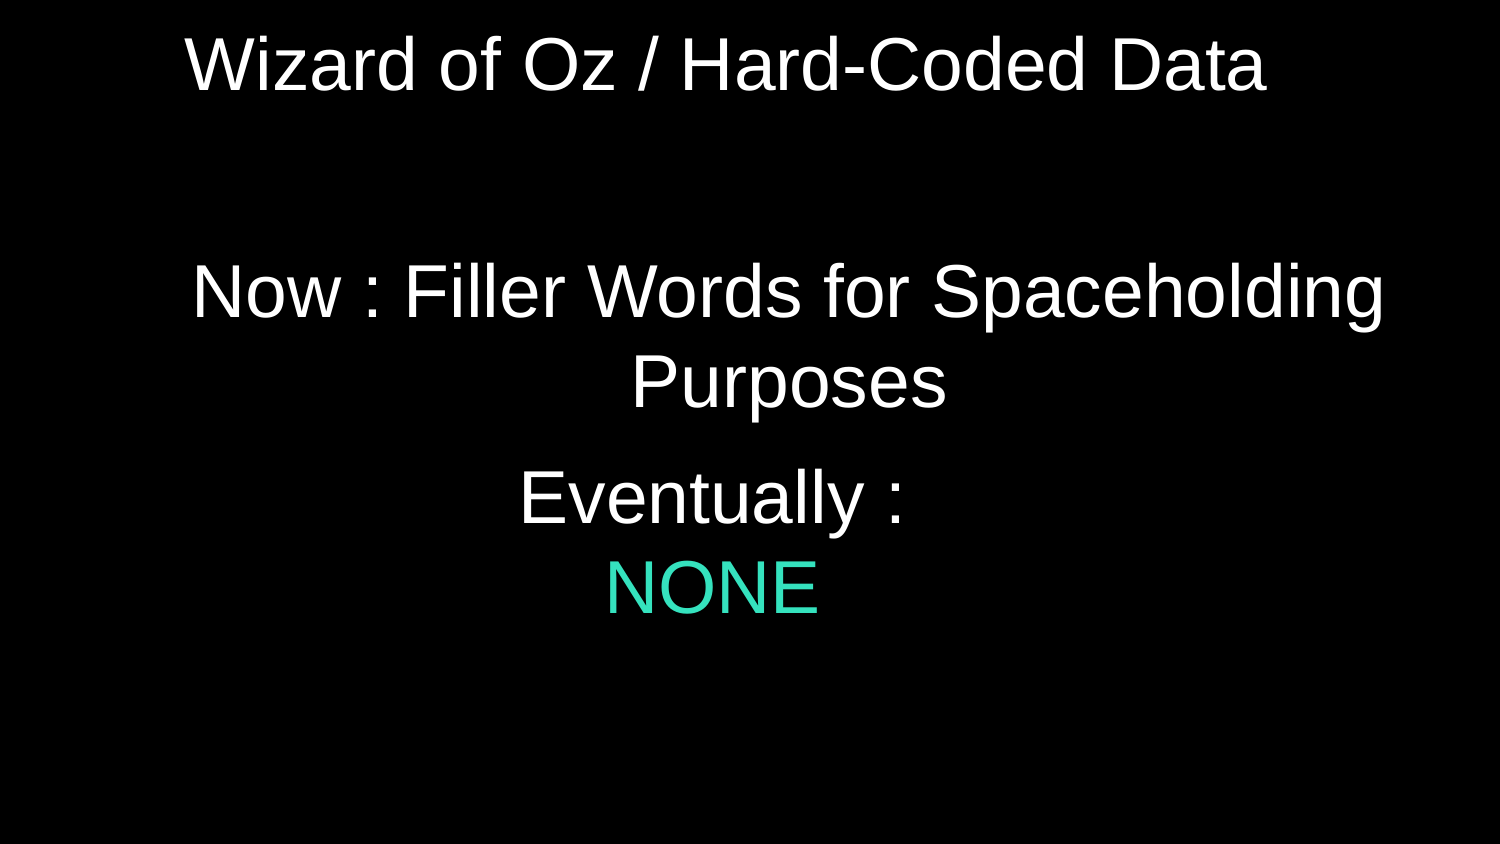

Wizard of Oz / Hard-Coded Data
Now : Filler Words for Spaceholding Purposes
Eventually : NONE